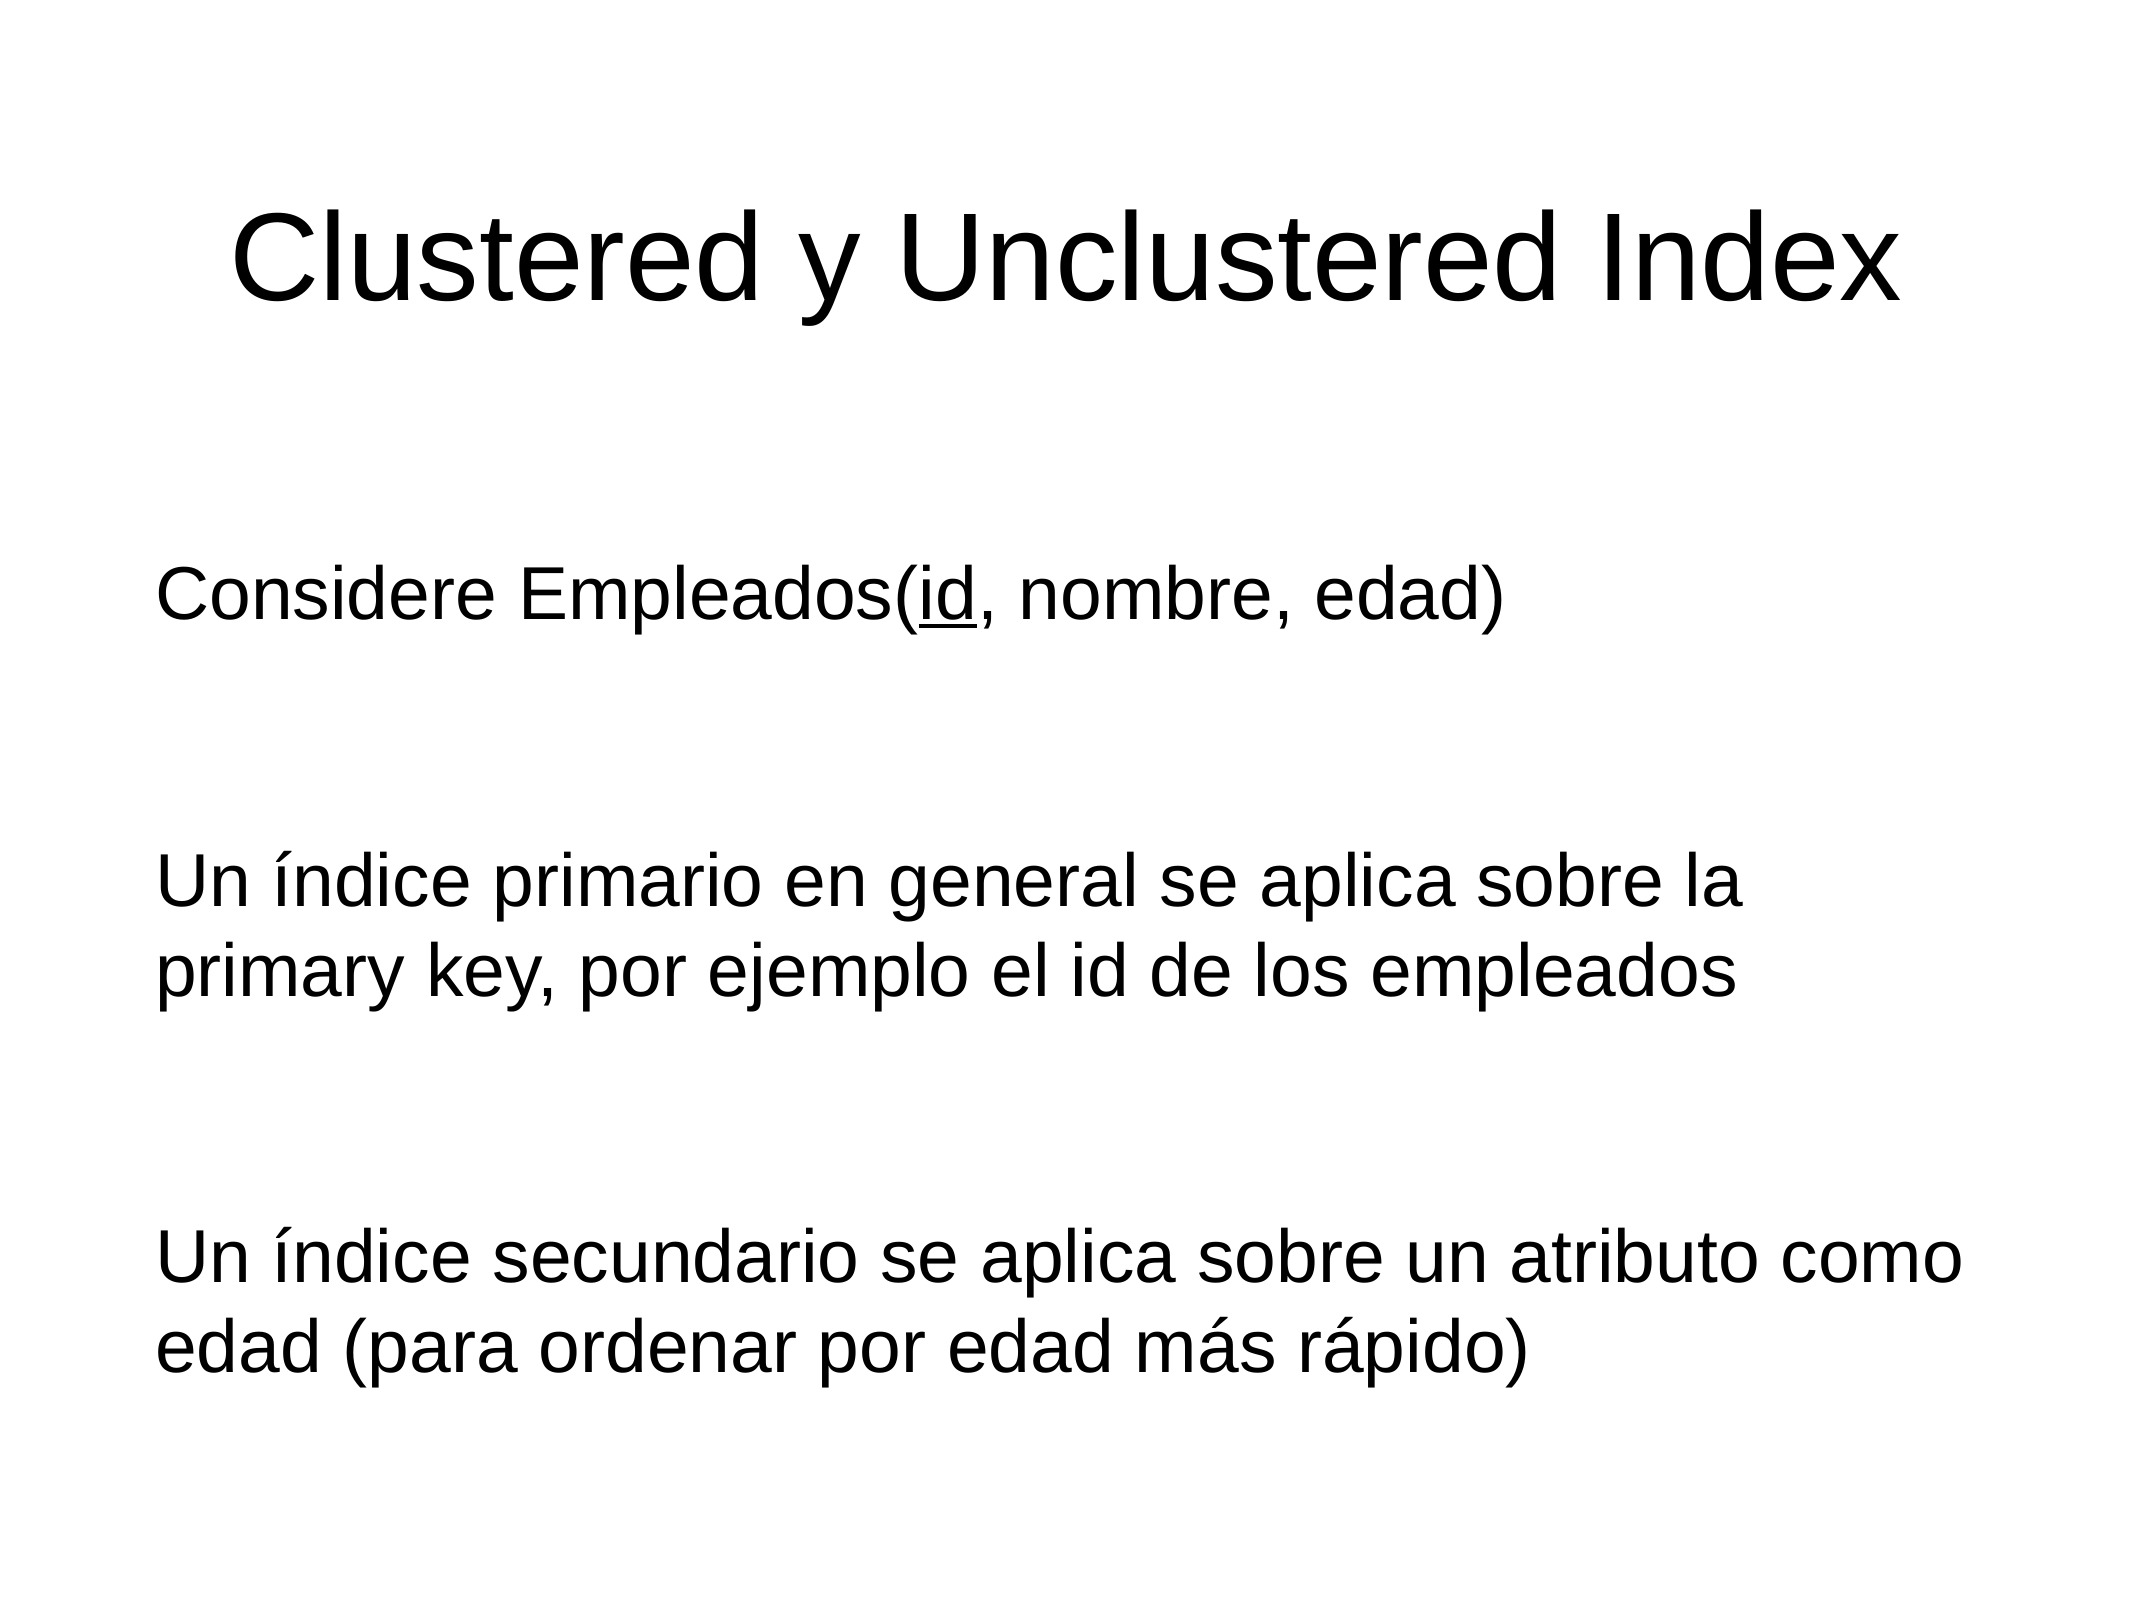

Clustered y Unclustered Index
Considere Empleados(id, nombre, edad)
Un índice primario en general se aplica sobre la primary key, por ejemplo el id de los empleados
Un índice secundario se aplica sobre un atributo como edad (para ordenar por edad más rápido)